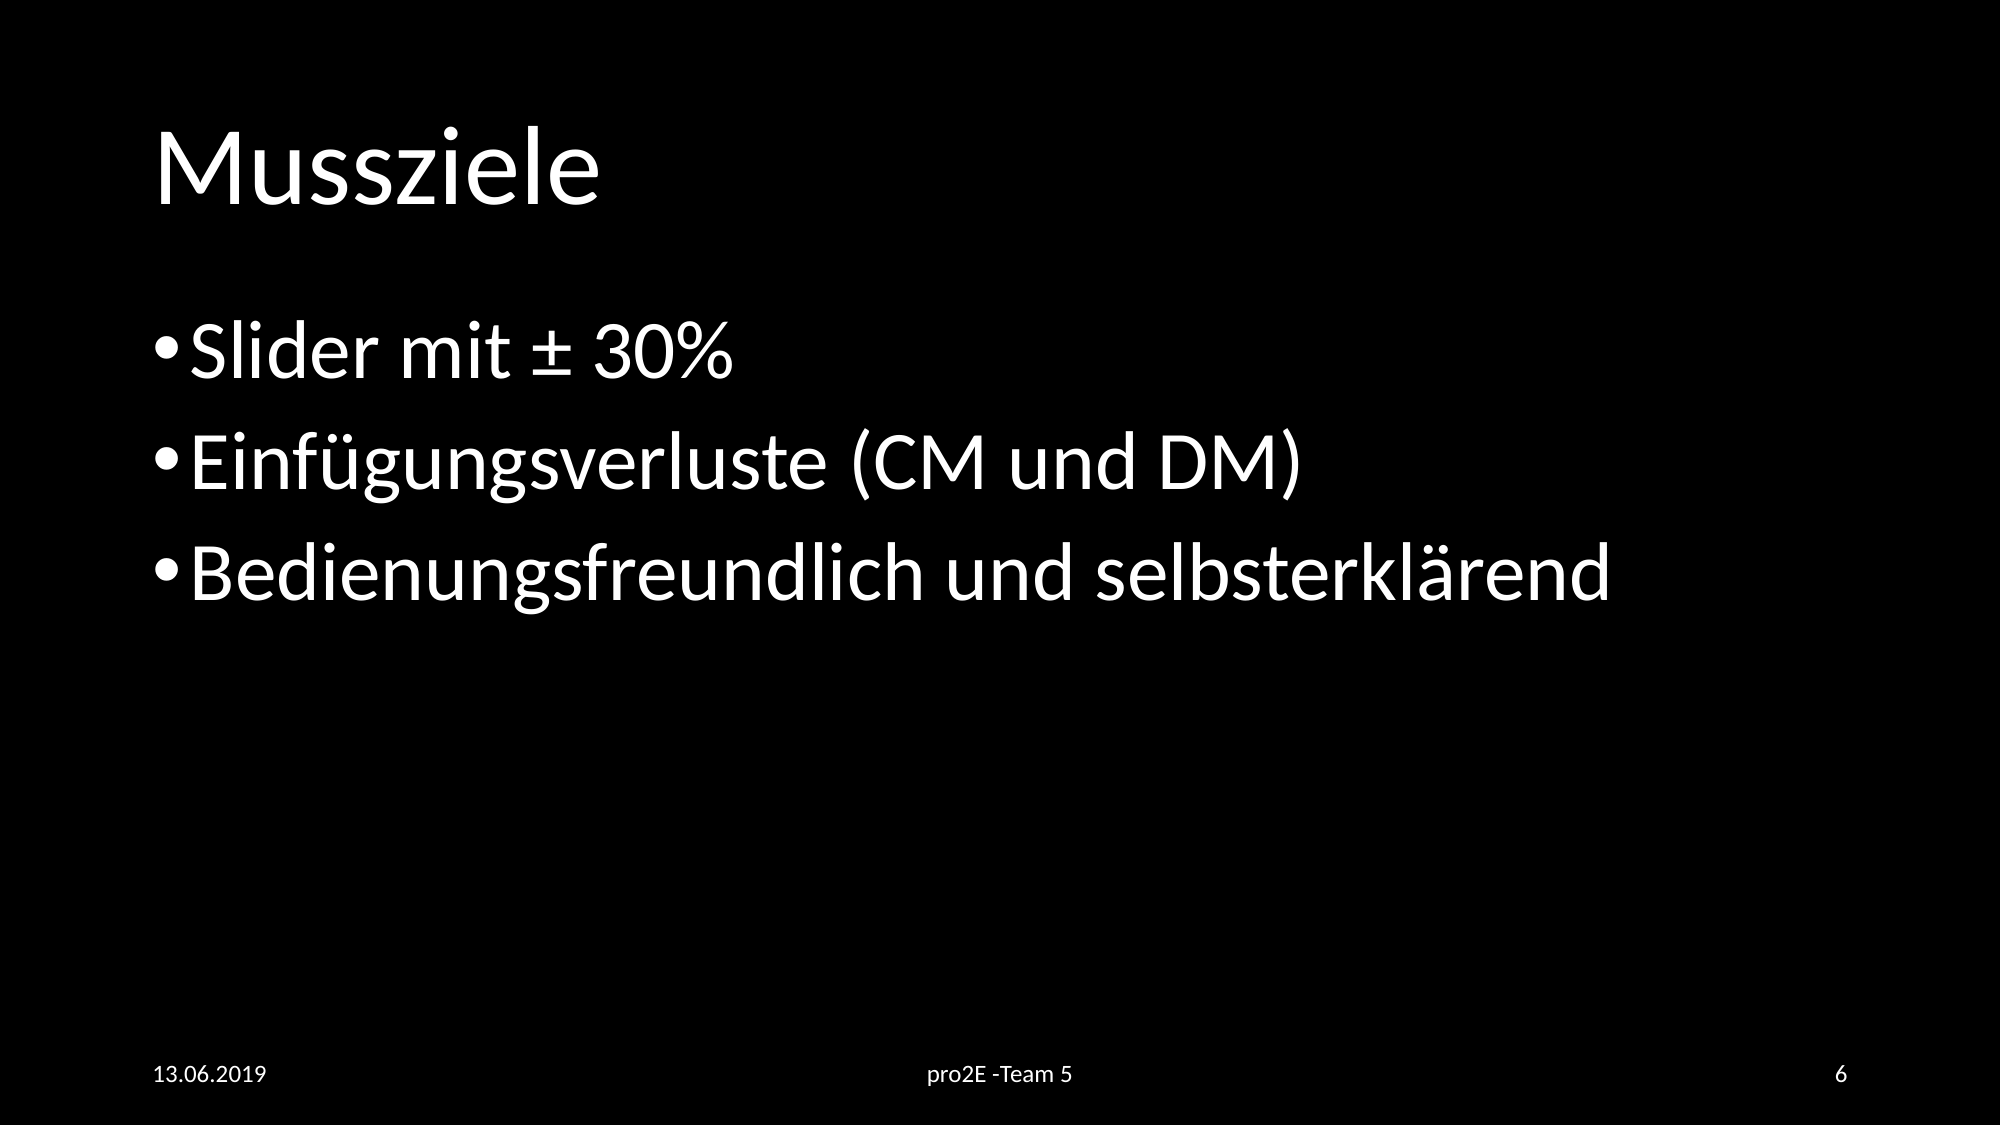

# Mussziele
Slider mit ± 30%
Einfügungsverluste (CM und DM)
Bedienungsfreundlich und selbsterklärend

13.06.2019
pro2E -Team 5
6